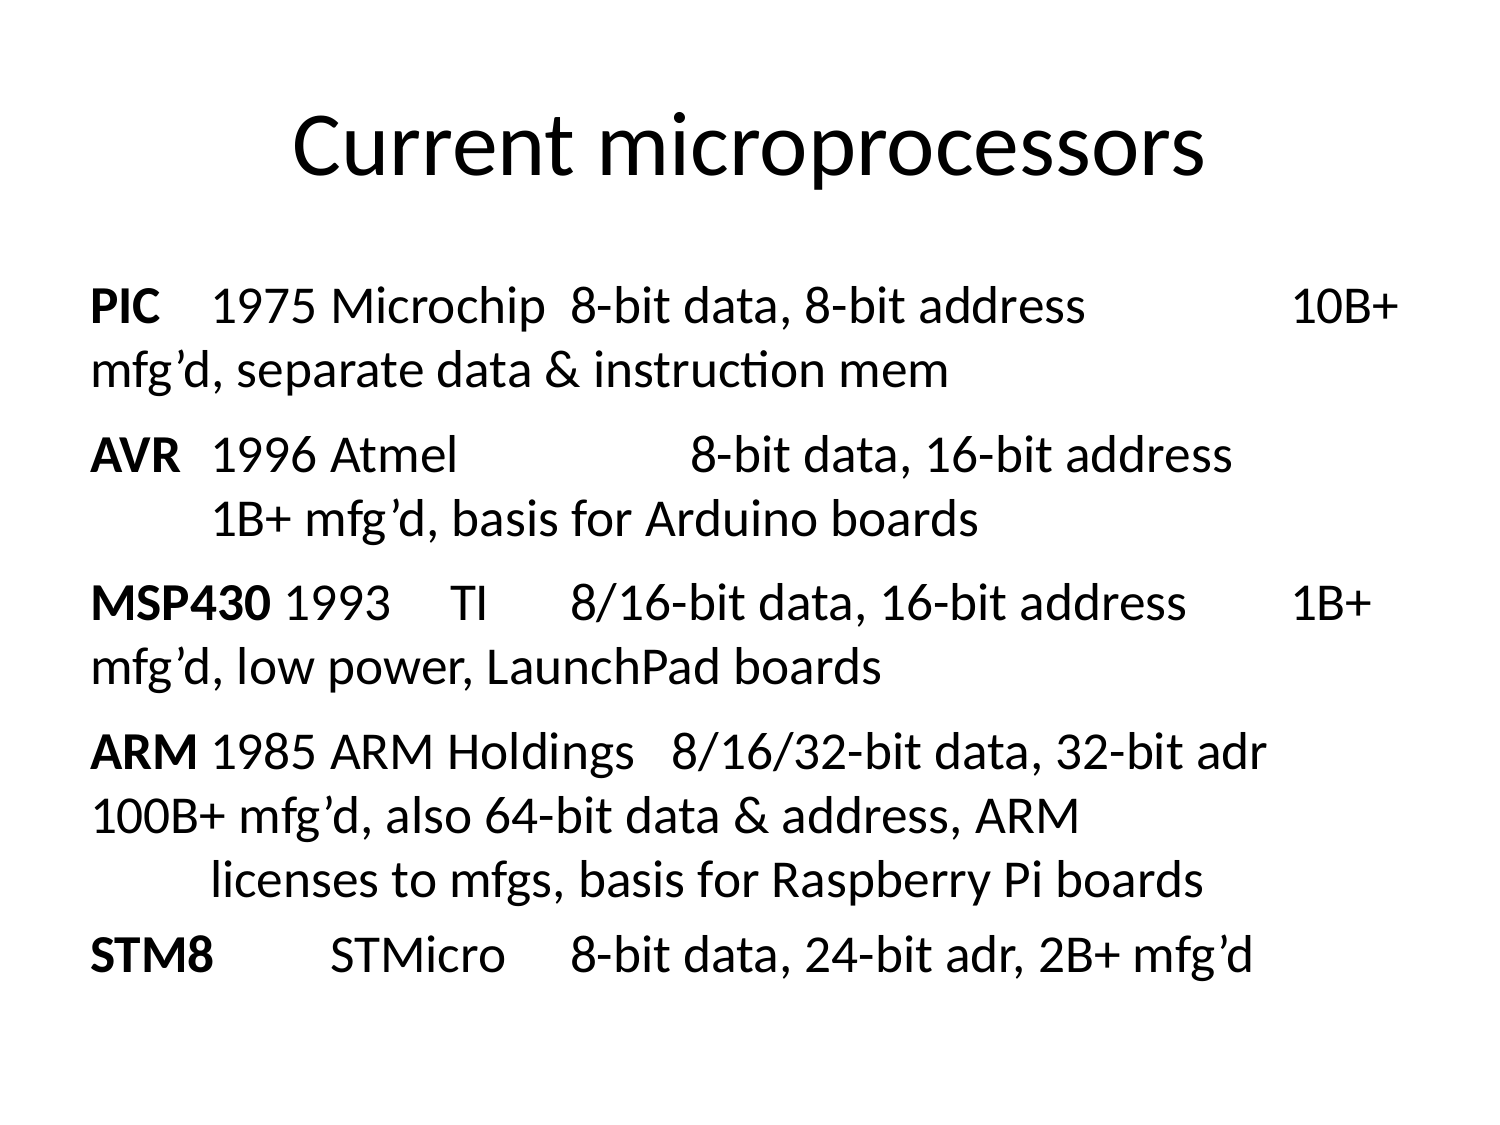

# Current microprocessors
PIC	1975	Microchip	8-bit data, 8-bit address		10B+ mfg’d, separate data & instruction mem
AVR	1996	Atmel		8-bit data, 16-bit address		1B+ mfg’d, basis for Arduino boards
MSP430 1993	TI	8/16-bit data, 16-bit address	1B+ mfg’d, low power, LaunchPad boards
ARM	1985	ARM Holdings   8/16/32-bit data, 32-bit adr	100B+ mfg’d, also 64-bit data & address, ARM
	licenses to mfgs, basis for Raspberry Pi boards
STM8	STMicro	8-bit data, 24-bit adr, 2B+ mfg’d